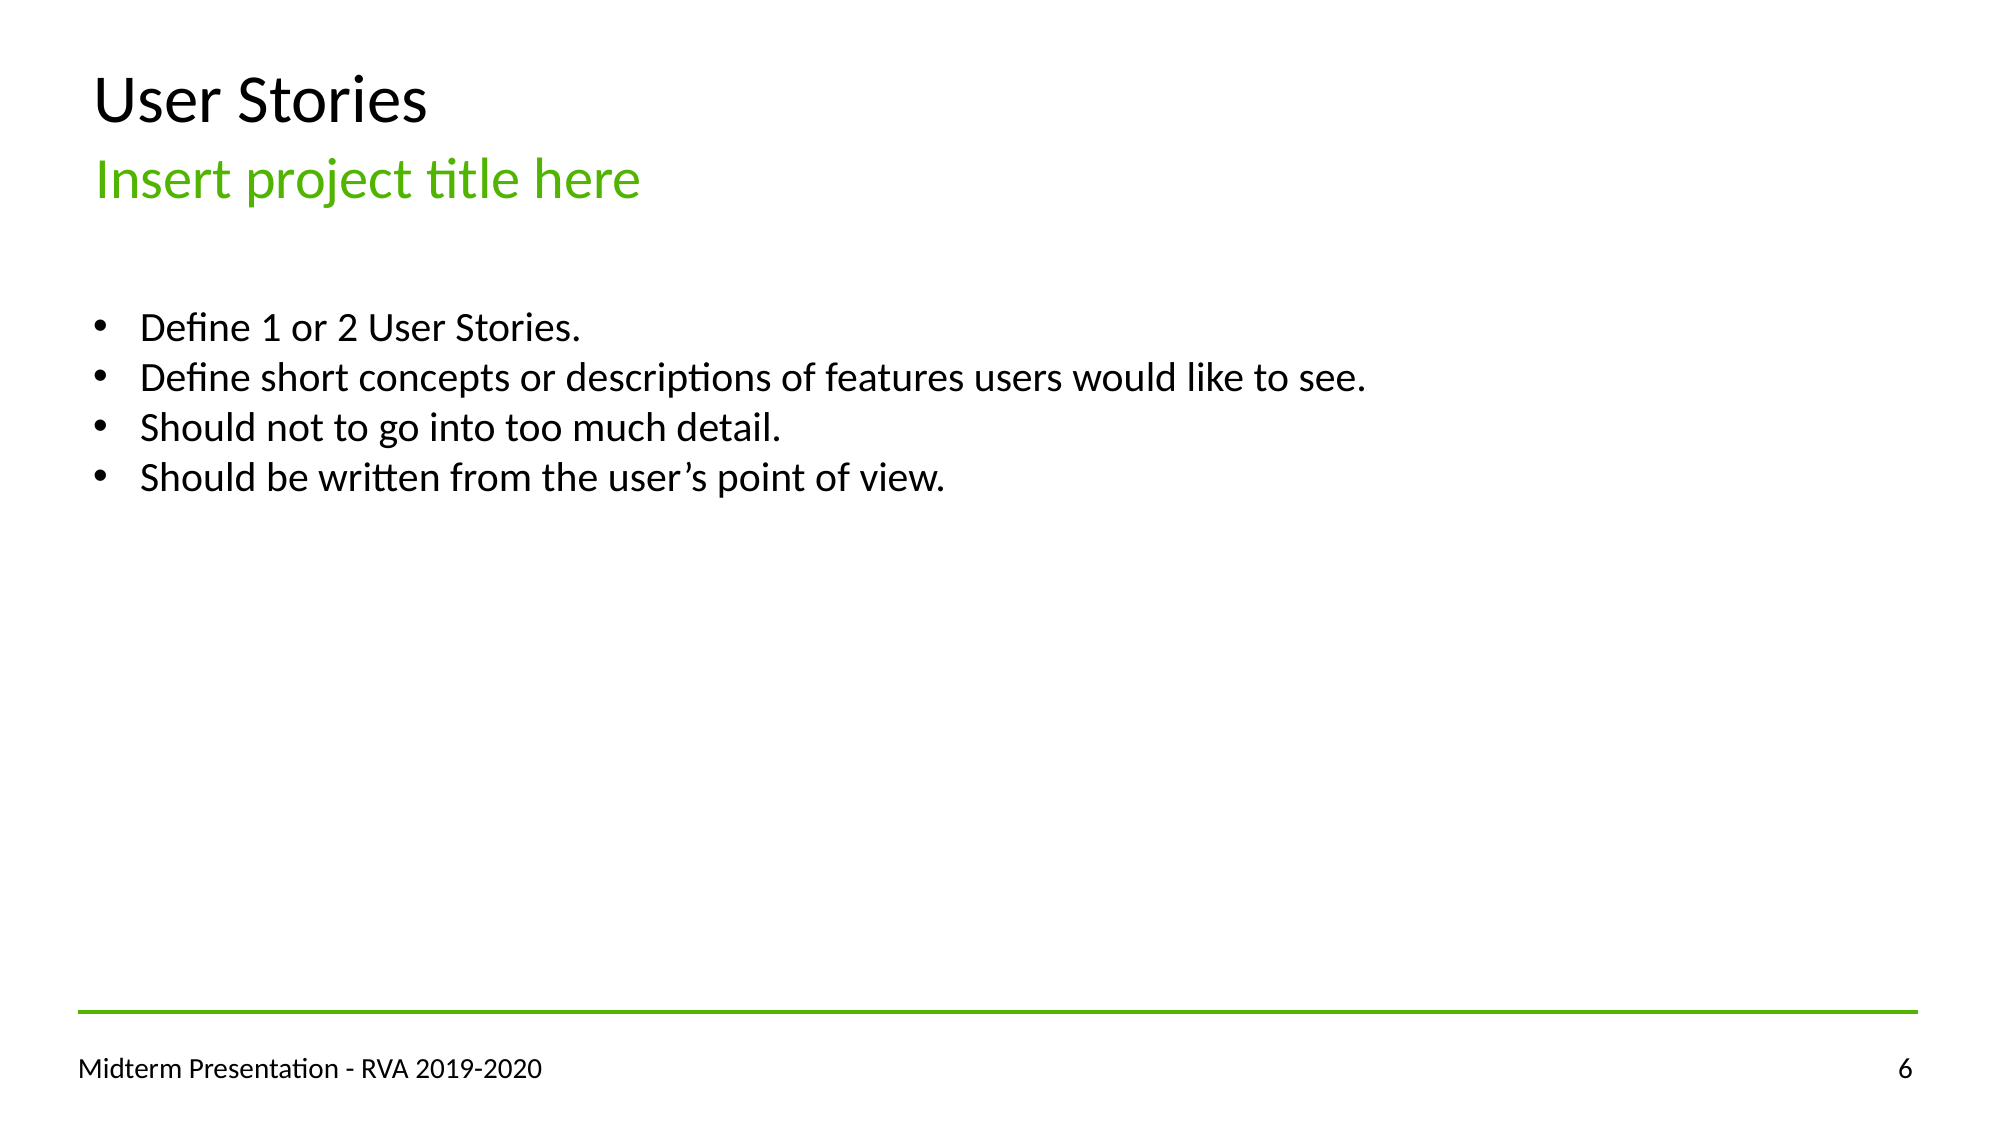

User Stories
Insert project title here

Define 1 or 2 User Stories.
Define short concepts or descriptions of features users would like to see.
Should not to go into too much detail.
Should be written from the user’s point of view.

Midterm Presentation - RVA 2019-2020
6